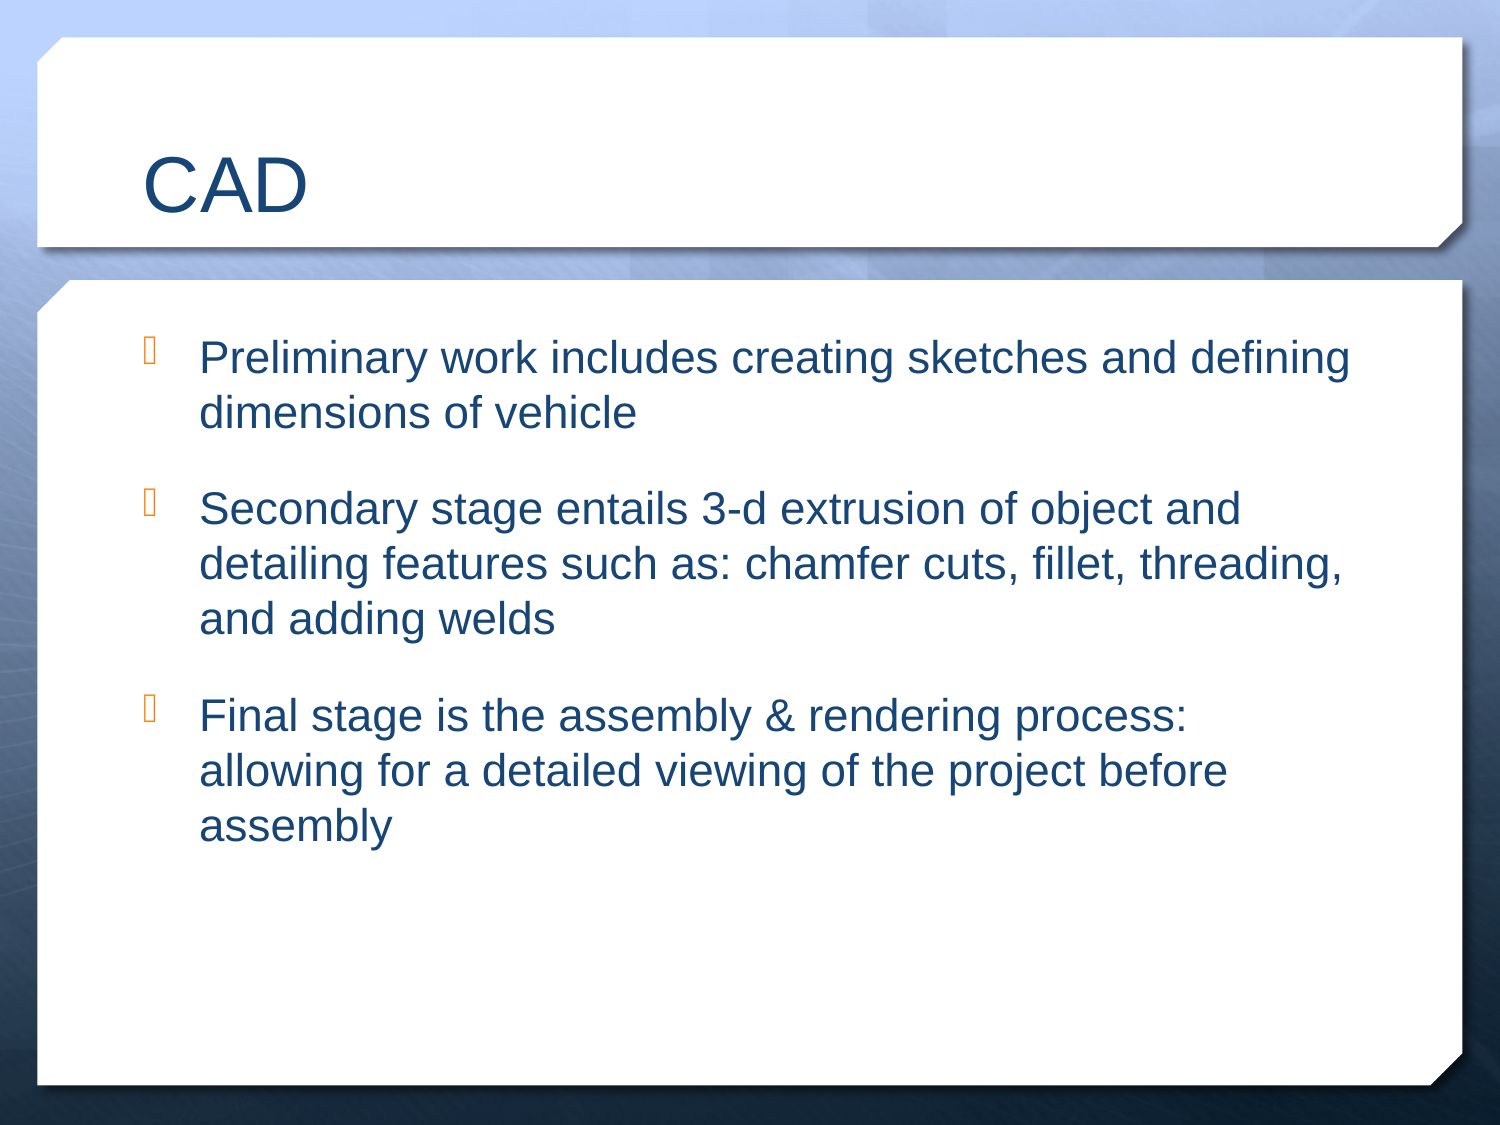

# CAD
Preliminary work includes creating sketches and defining dimensions of vehicle
Secondary stage entails 3-d extrusion of object and detailing features such as: chamfer cuts, fillet, threading, and adding welds
Final stage is the assembly & rendering process: allowing for a detailed viewing of the project before assembly